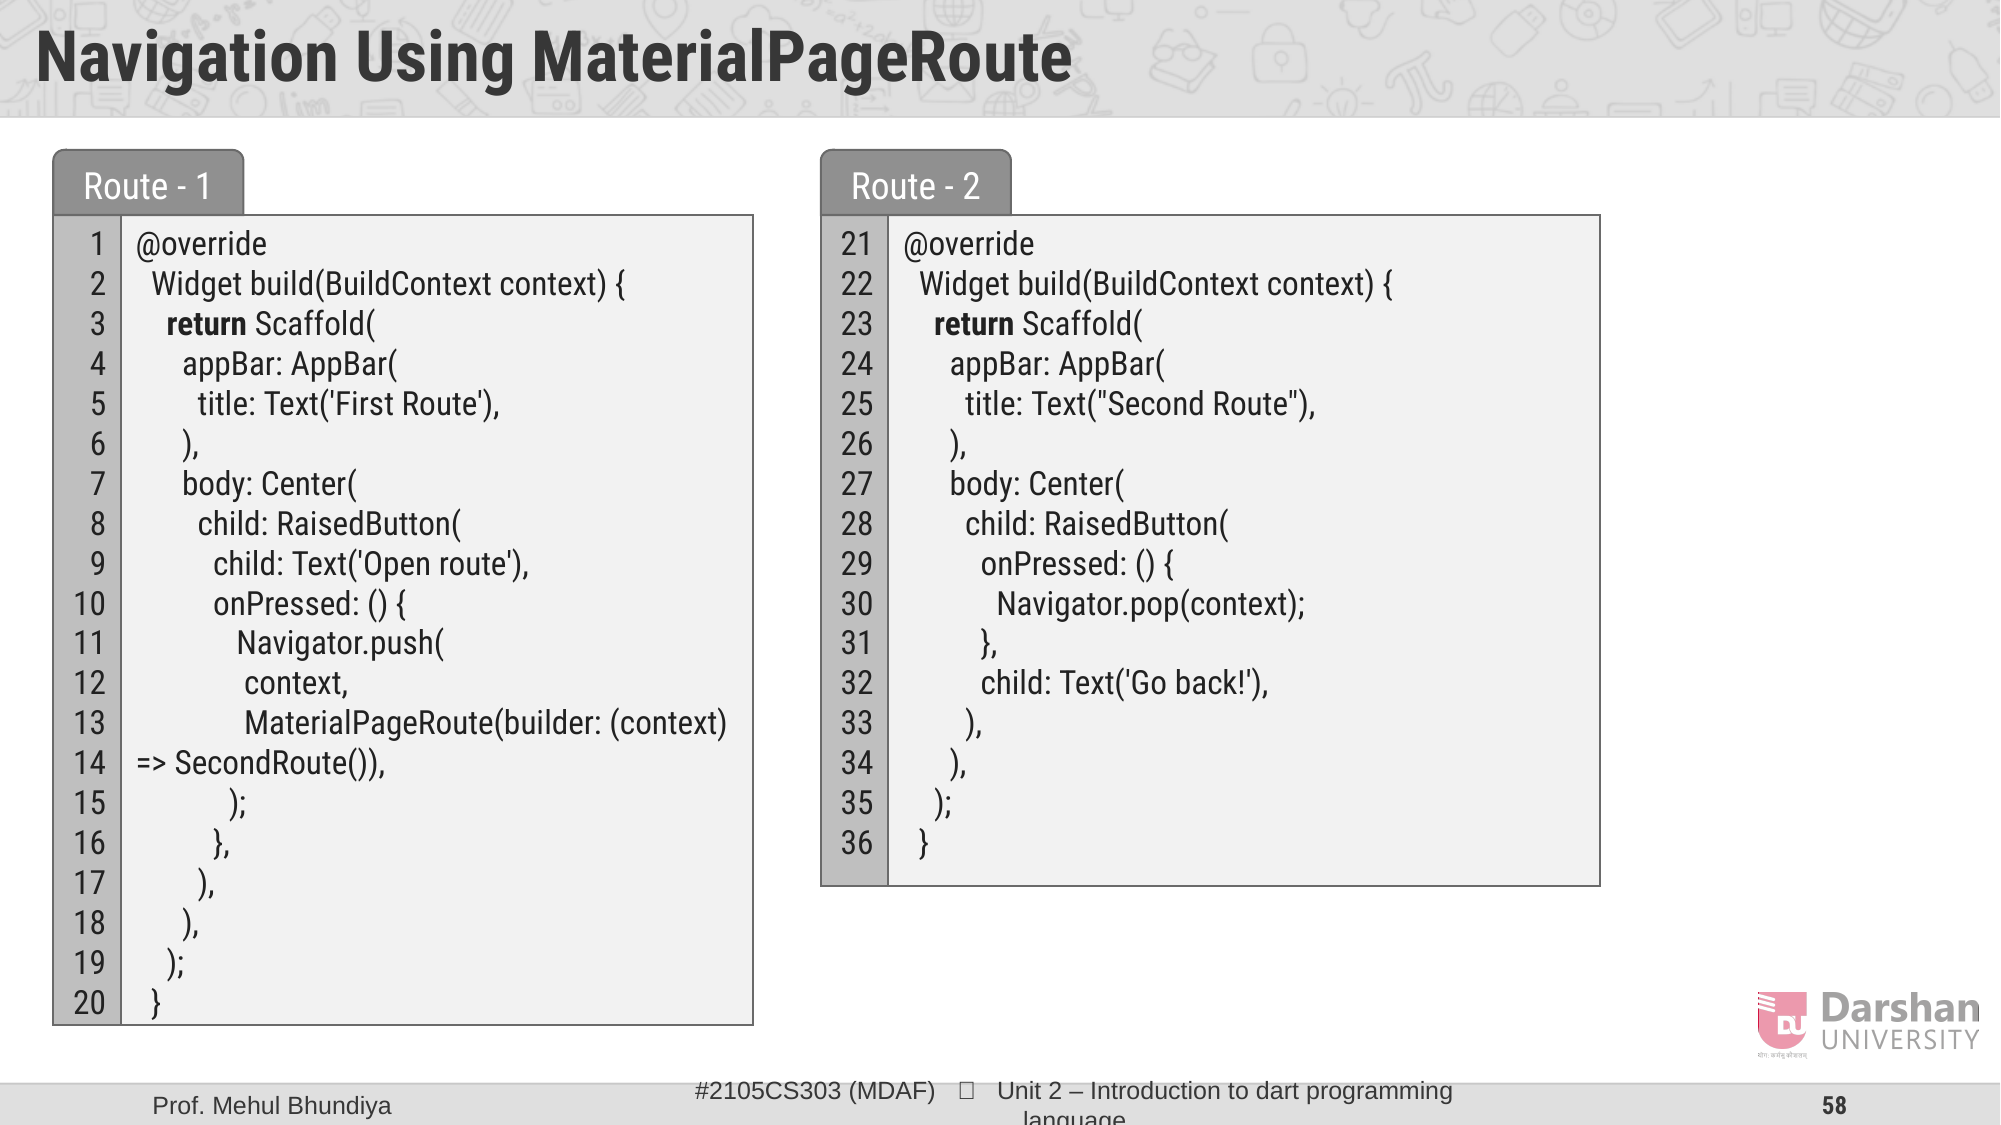

# Navigation Using MaterialPageRoute
Route - 1
1
2
3
4
5
6
7
8
9
10
11
12
13
14
15
16
17
18
19
20
@override
  Widget build(BuildContext context) {
    return Scaffold(
      appBar: AppBar(
        title: Text('First Route'),
      ),
      body: Center(
        child: RaisedButton(
          child: Text('Open route'),
          onPressed: () {
             Navigator.push(
              context,
              MaterialPageRoute(builder: (context) => SecondRoute()),
            );
          },
        ),
      ),
    );
  }
Route - 2
21
22
23
24
25
26
27
28
29
30
31
32
33
34
35
36
@override
  Widget build(BuildContext context) {
    return Scaffold(
      appBar: AppBar(
        title: Text("Second Route"),
      ),
      body: Center(
        child: RaisedButton(
          onPressed: () {
            Navigator.pop(context);
          },
          child: Text('Go back!'),
        ),
      ),
    );
  }